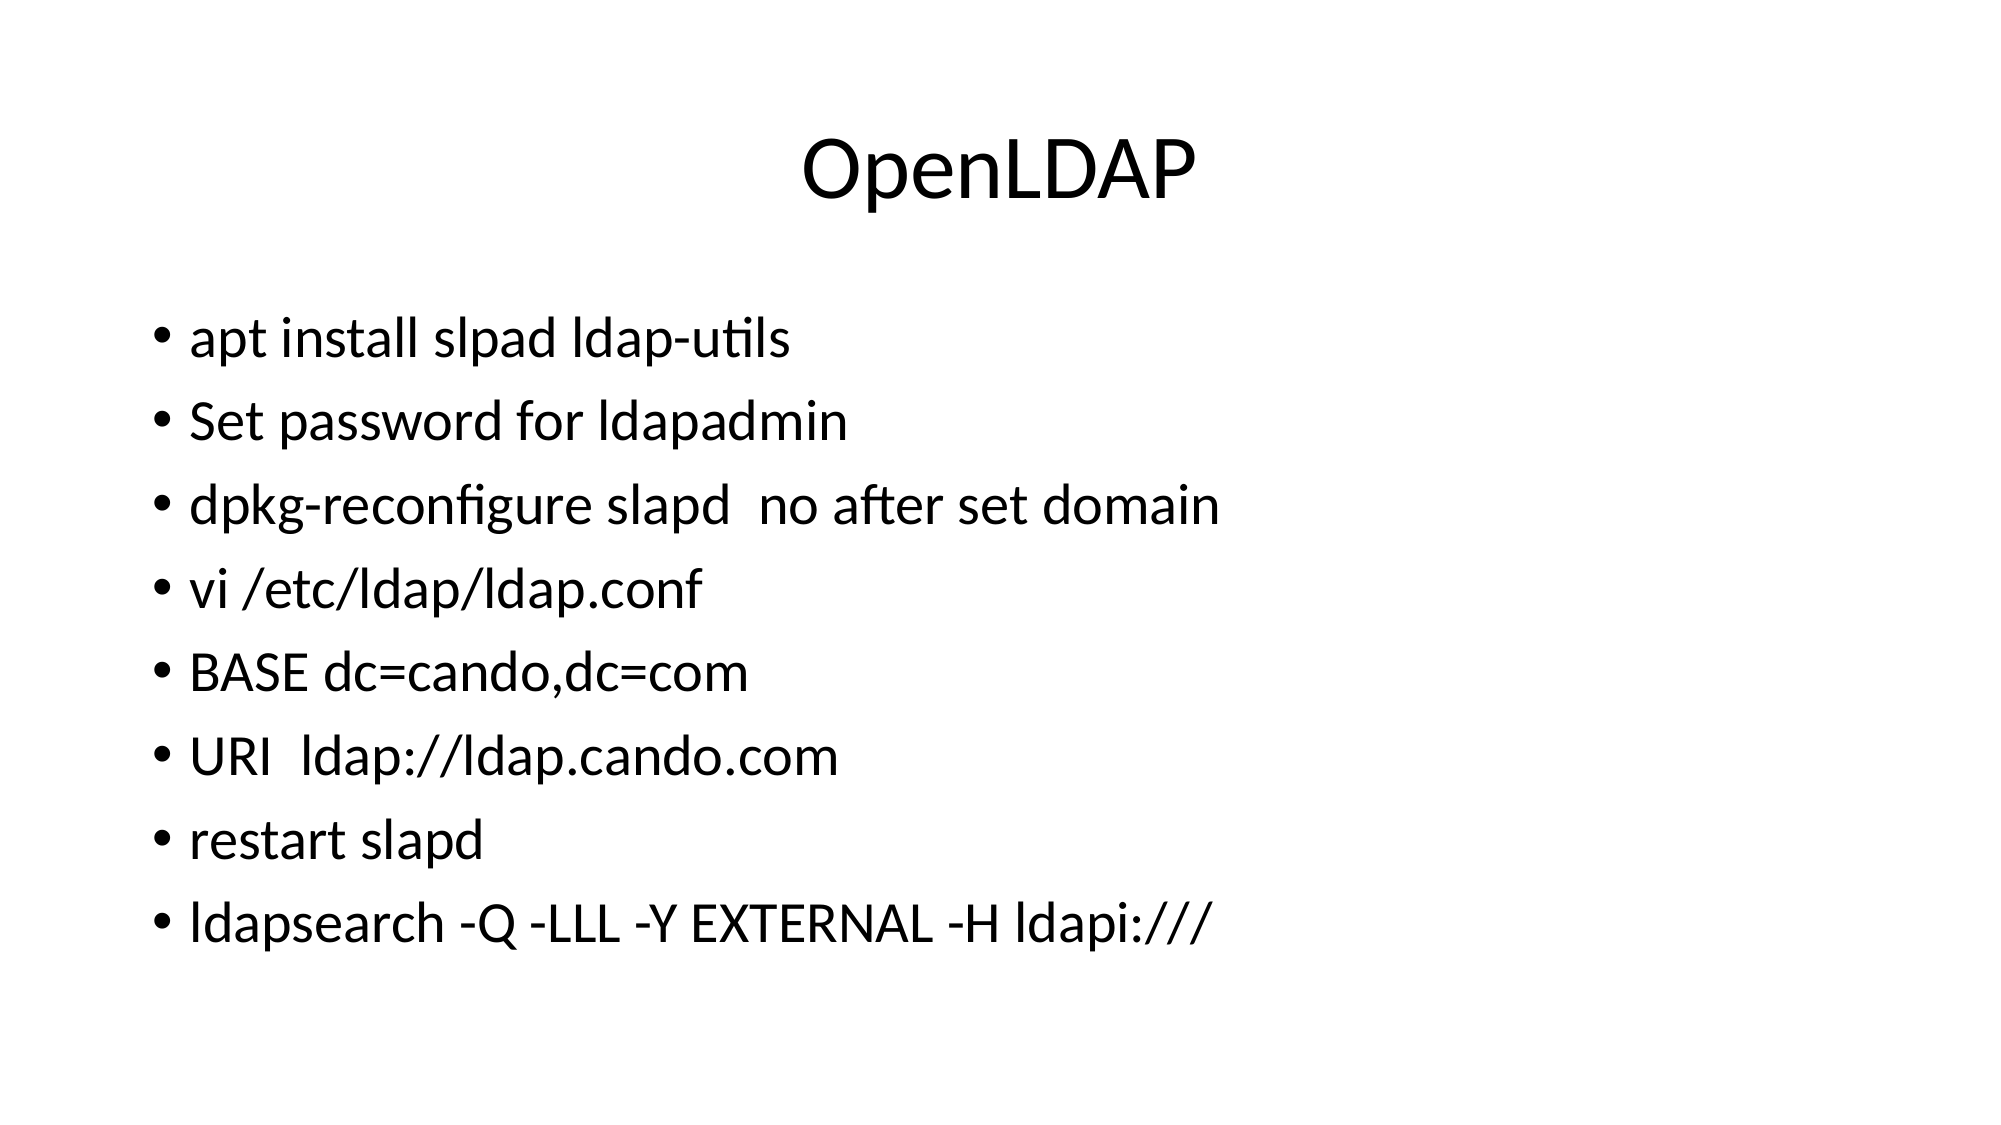

# OpenLDAP
apt install slpad ldap-utils
Set password for ldapadmin
dpkg-reconfigure slapd  no after set domain
vi /etc/ldap/ldap.conf
BASE dc=cando,dc=com
URI  ldap://ldap.cando.com
restart slapd
ldapsearch -Q -LLL -Y EXTERNAL -H ldapi:///